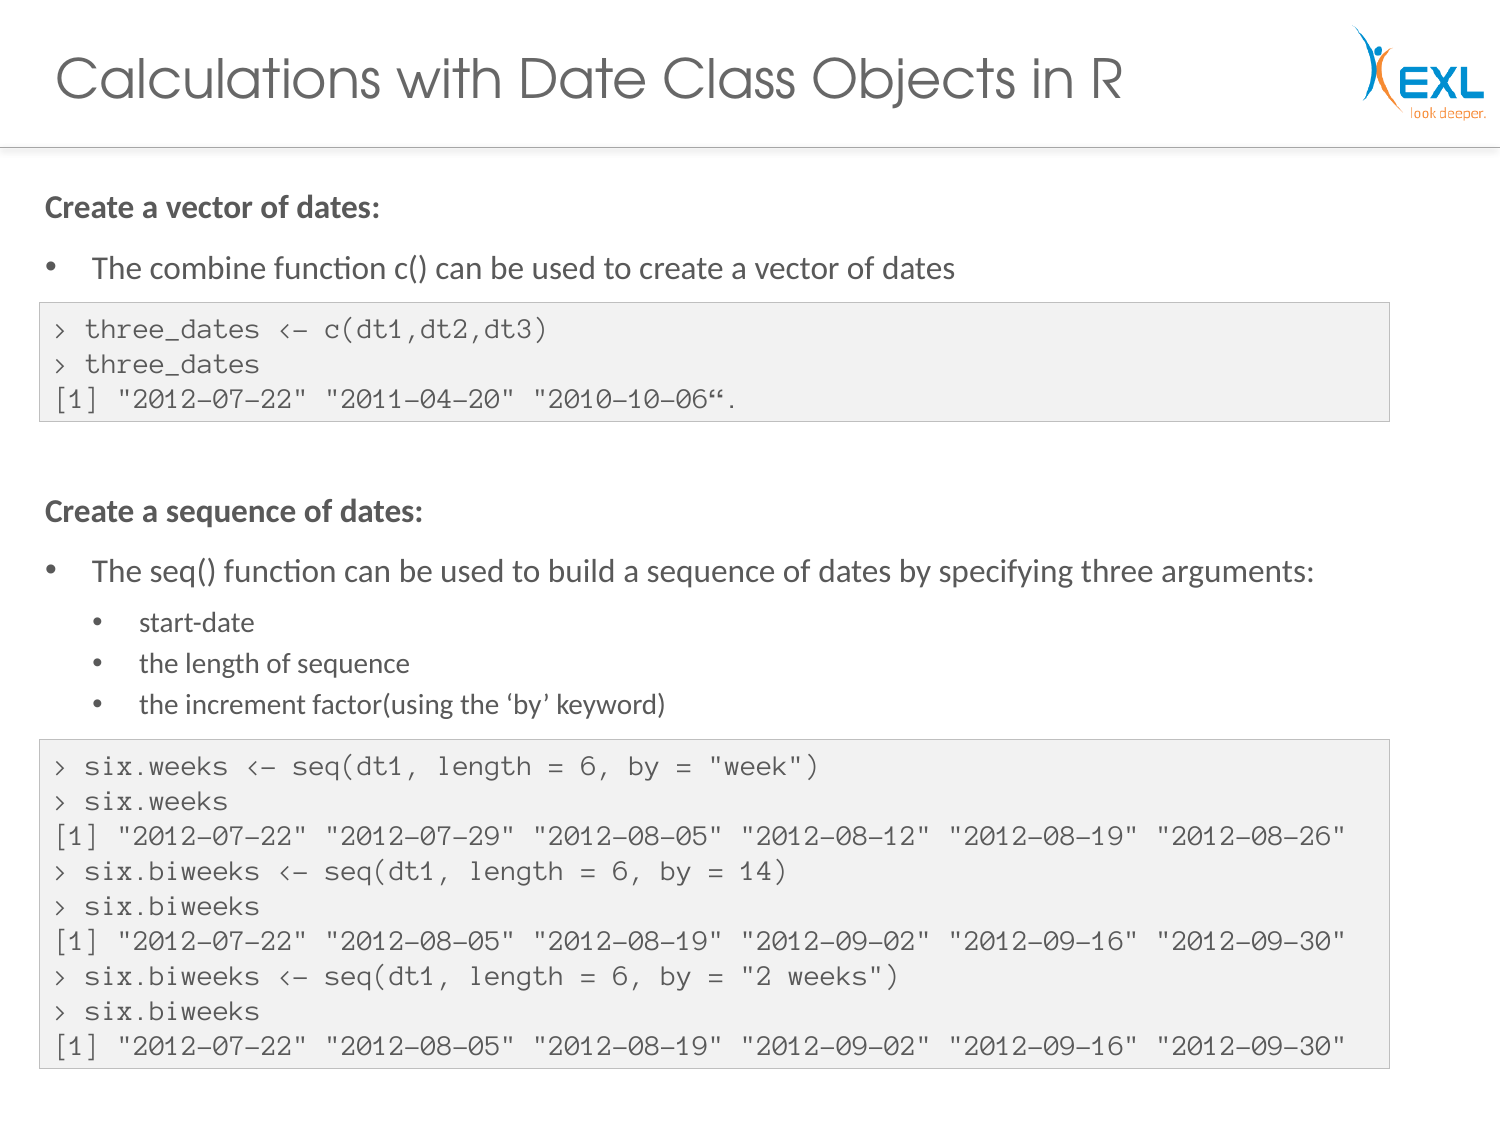

# Calculations with Date Class Objects in R
Create a vector of dates:
The combine function c() can be used to create a vector of dates

Create a sequence of dates:
The seq() function can be used to build a sequence of dates by specifying three arguments:
start-date
the length of sequence
the increment factor(using the ‘by’ keyword)

> three_dates <- c(dt1,dt2,dt3)
> three_dates
[1] "2012-07-22" "2011-04-20" "2010-10-06“.
> six.weeks <- seq(dt1, length = 6, by = "week")
> six.weeks
[1] "2012-07-22" "2012-07-29" "2012-08-05" "2012-08-12" "2012-08-19" "2012-08-26"
> six.biweeks <- seq(dt1, length = 6, by = 14)
> six.biweeks
[1] "2012-07-22" "2012-08-05" "2012-08-19" "2012-09-02" "2012-09-16" "2012-09-30"
> six.biweeks <- seq(dt1, length = 6, by = "2 weeks")
> six.biweeks
[1] "2012-07-22" "2012-08-05" "2012-08-19" "2012-09-02" "2012-09-16" "2012-09-30"